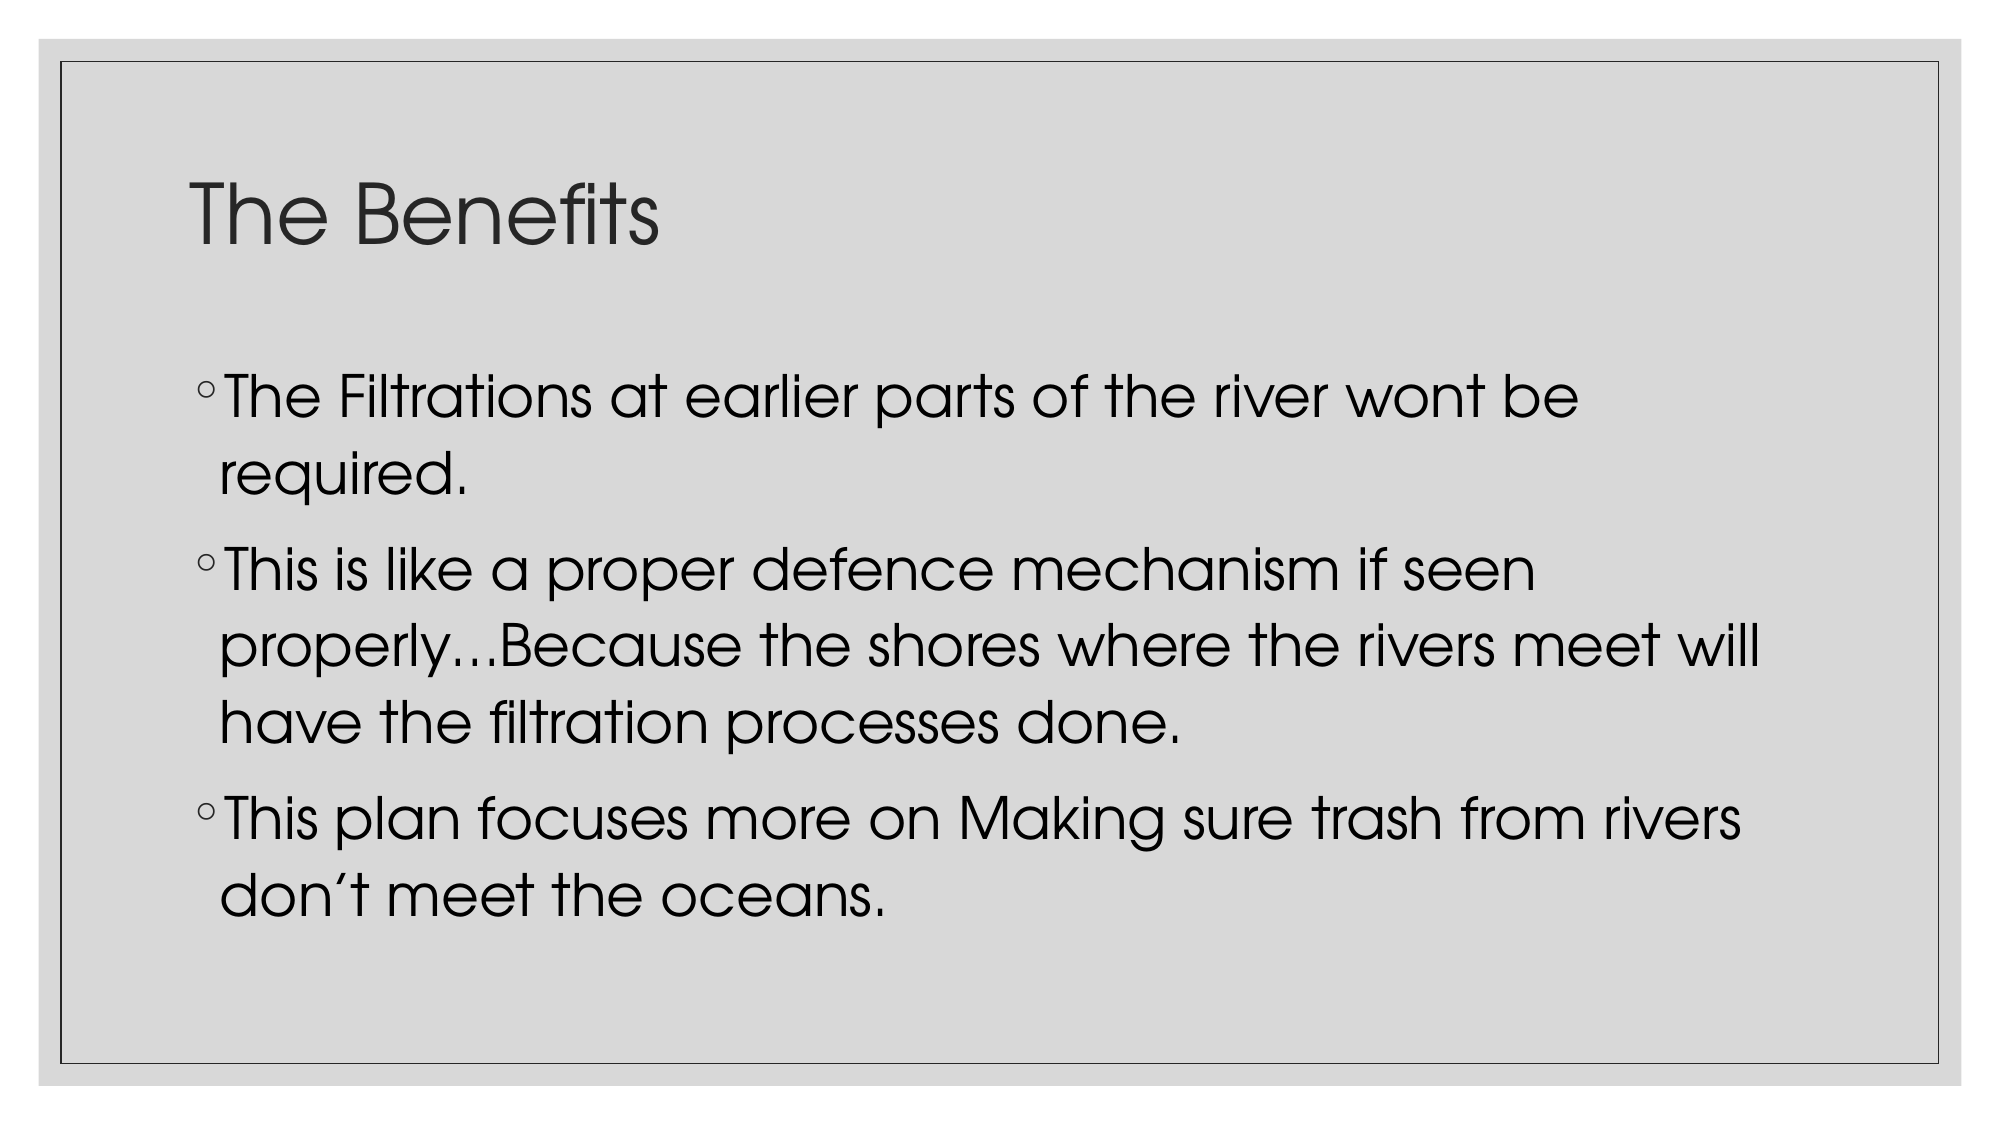

# The Benefits
The Filtrations at earlier parts of the river wont be required.
This is like a proper defence mechanism if seen properly…Because the shores where the rivers meet will have the filtration processes done.
This plan focuses more on Making sure trash from rivers don’t meet the oceans.